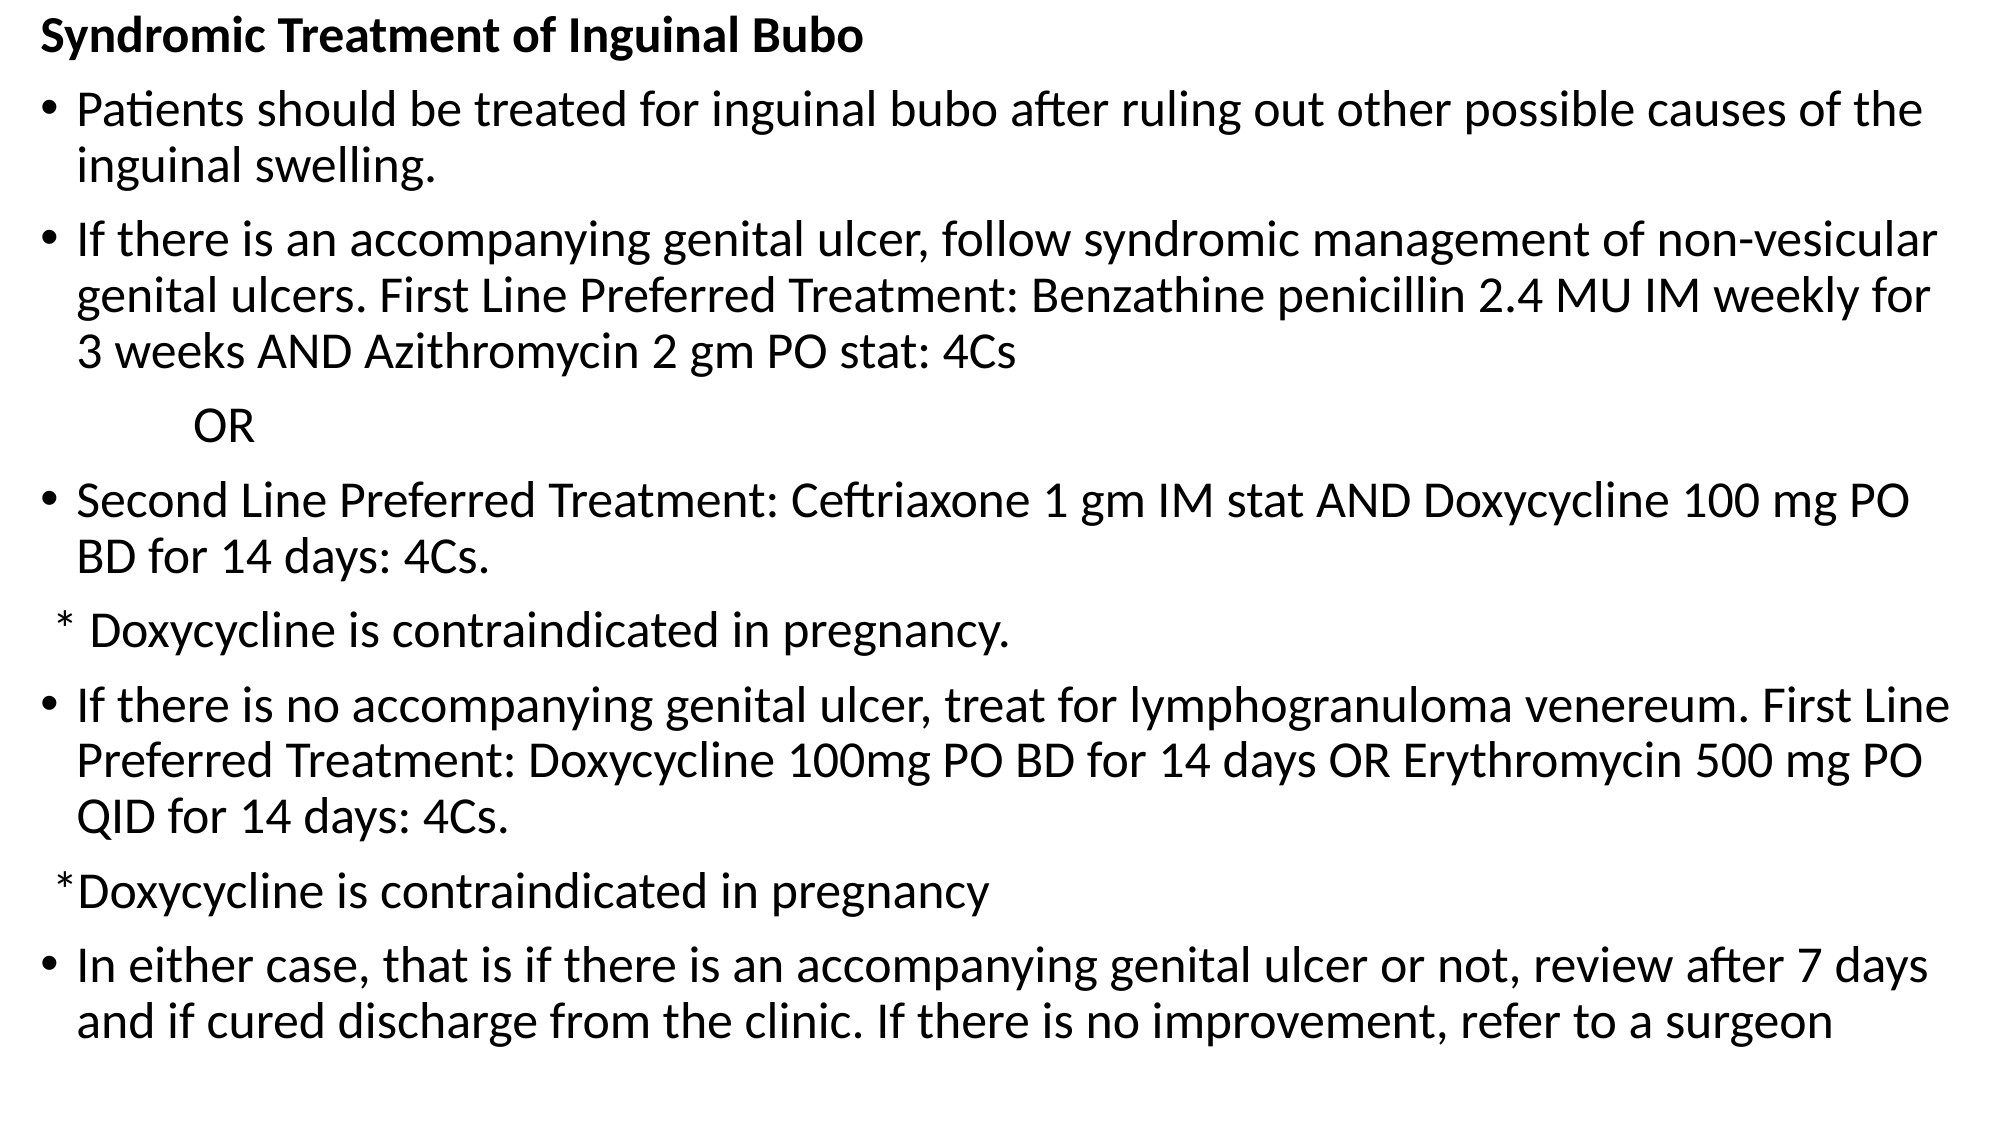

Syndromic Treatment of Inguinal Bubo
Patients should be treated for inguinal bubo after ruling out other possible causes of the inguinal swelling.
If there is an accompanying genital ulcer, follow syndromic management of non-vesicular genital ulcers. First Line Preferred Treatment: Benzathine penicillin 2.4 MU IM weekly for 3 weeks AND Azithromycin 2 gm PO stat: 4Cs
             OR
Second Line Preferred Treatment: Ceftriaxone 1 gm IM stat AND Doxycycline 100 mg PO BD for 14 days: 4Cs.
 * Doxycycline is contraindicated in pregnancy.
If there is no accompanying genital ulcer, treat for lymphogranuloma venereum. First Line Preferred Treatment: Doxycycline 100mg PO BD for 14 days OR Erythromycin 500 mg PO QID for 14 days: 4Cs.
 *Doxycycline is contraindicated in pregnancy
In either case, that is if there is an accompanying genital ulcer or not, review after 7 days and if cured discharge from the clinic. If there is no improvement, refer to a surgeon